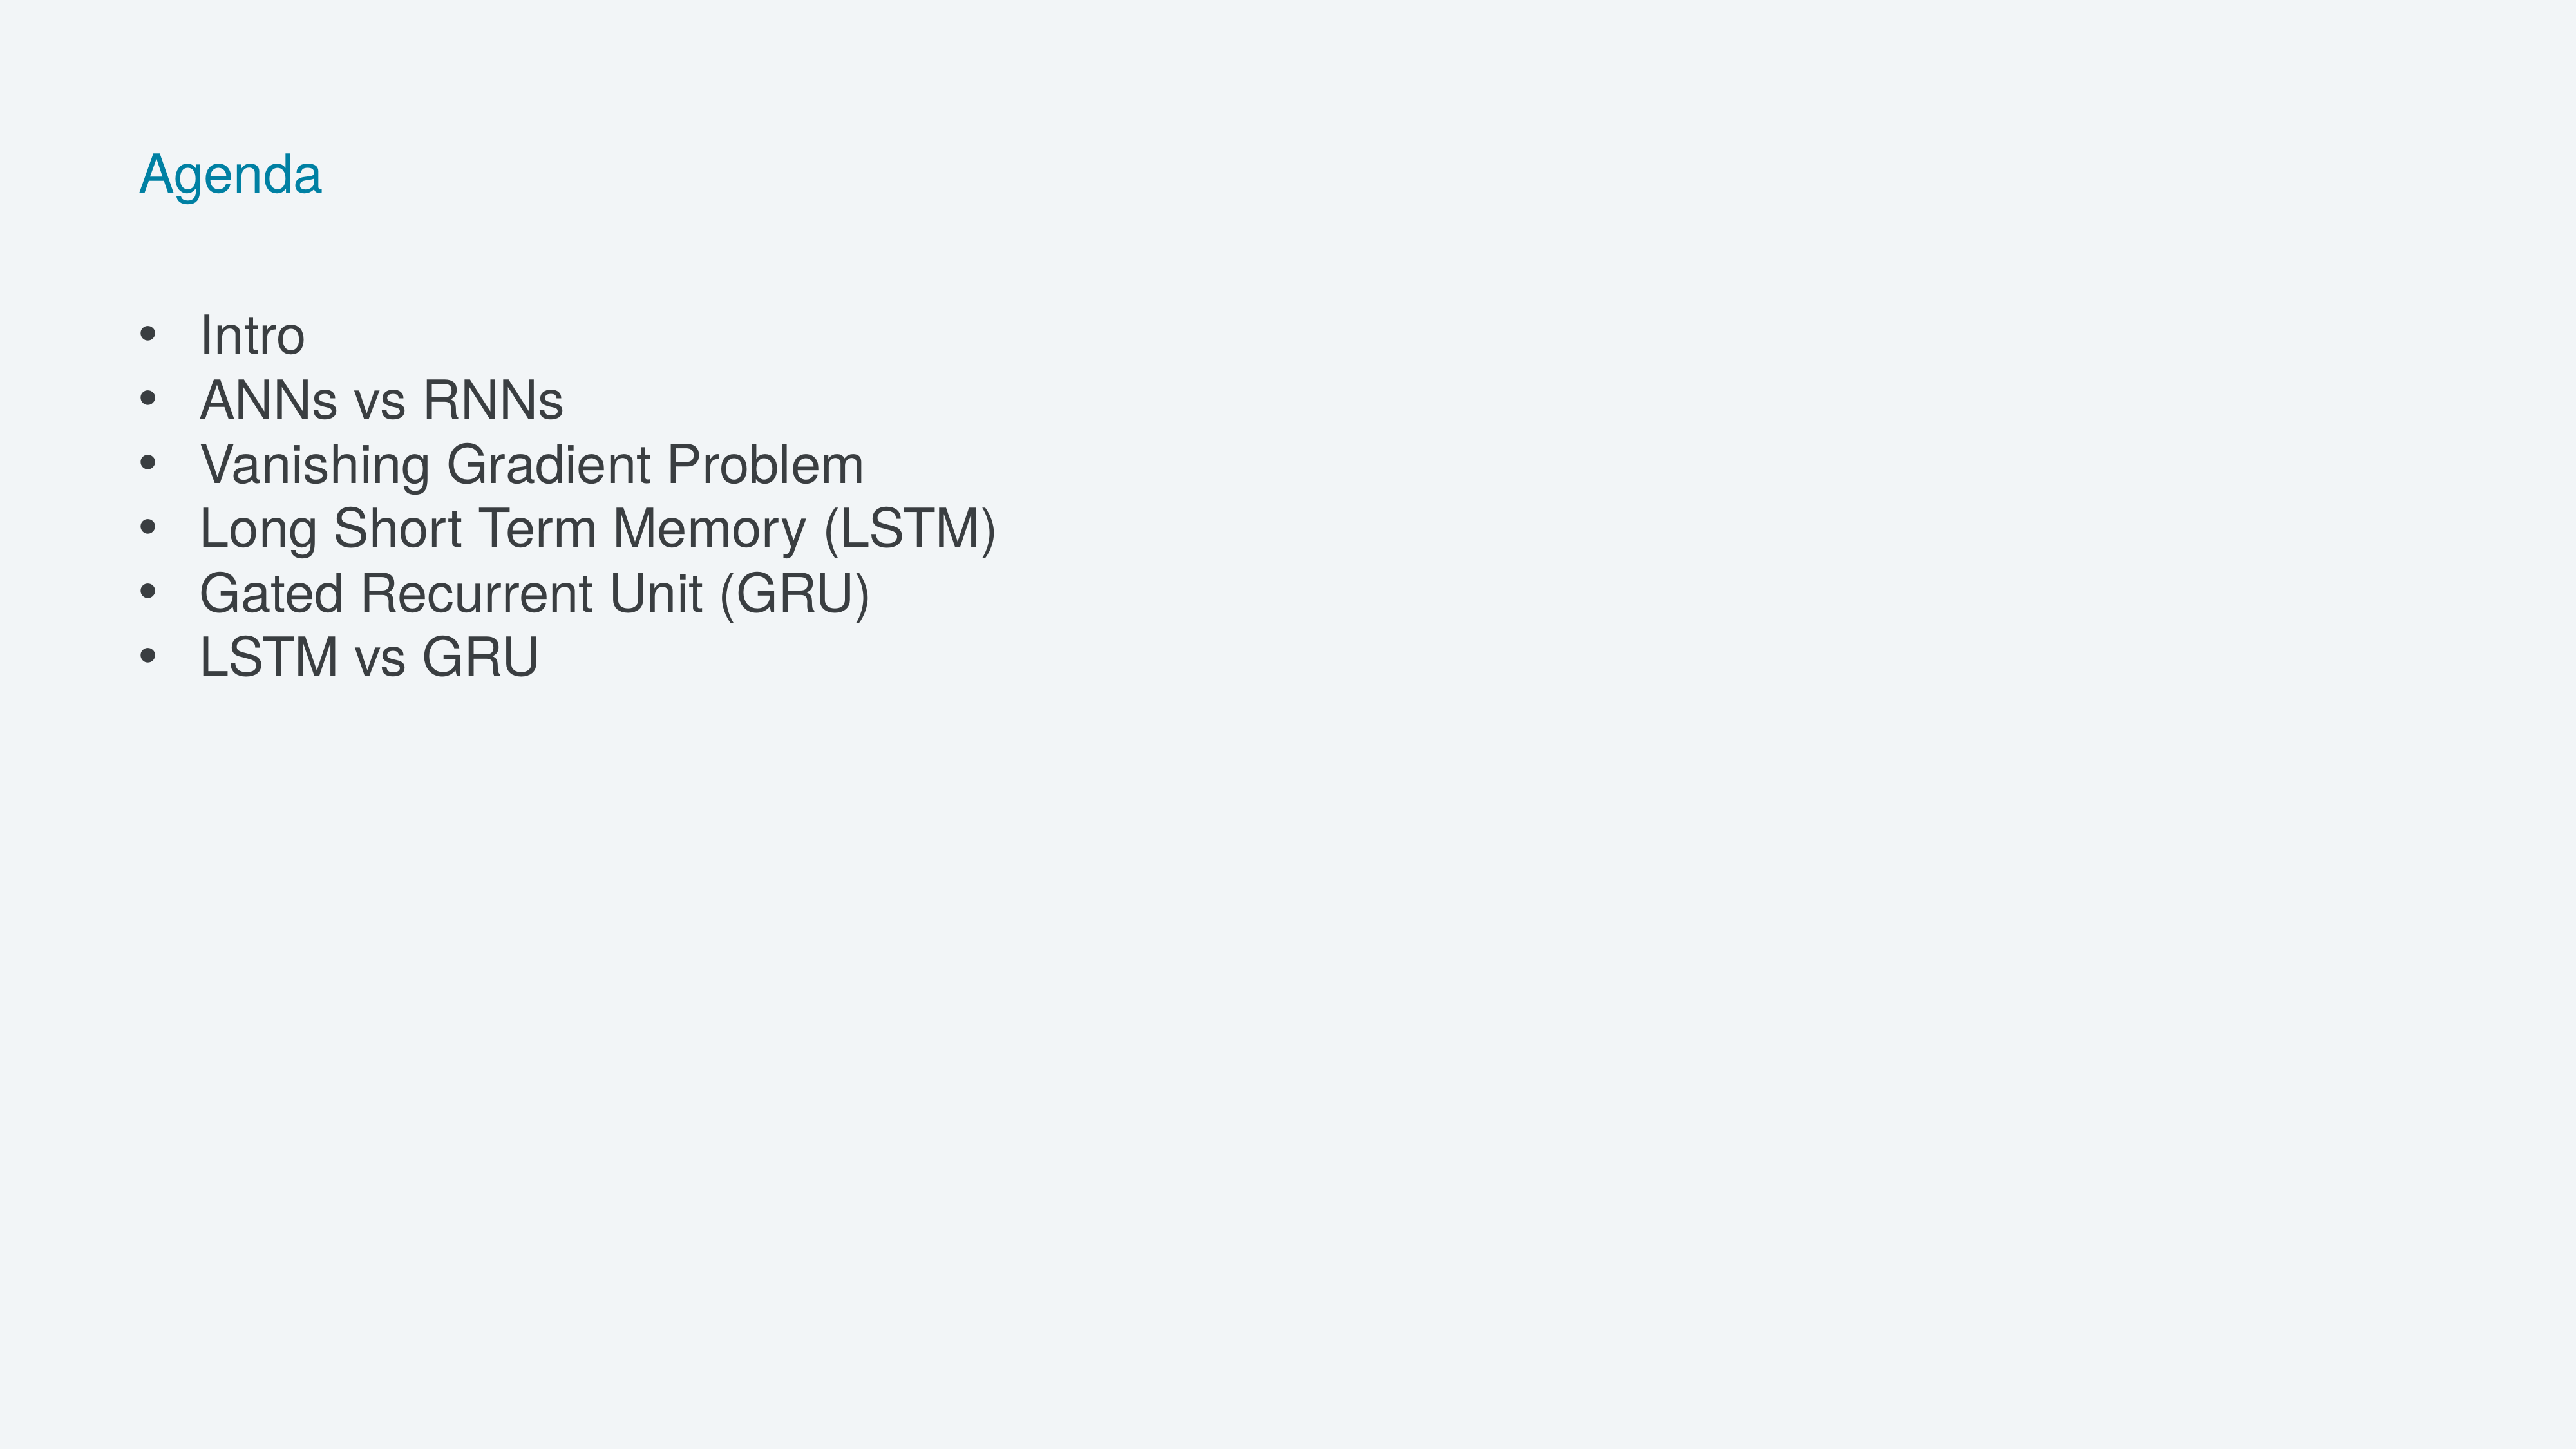

Agenda
Intro
ANNs vs RNNs
Vanishing Gradient Problem
Long Short Term Memory (LSTM)
Gated Recurrent Unit (GRU)
LSTM vs GRU